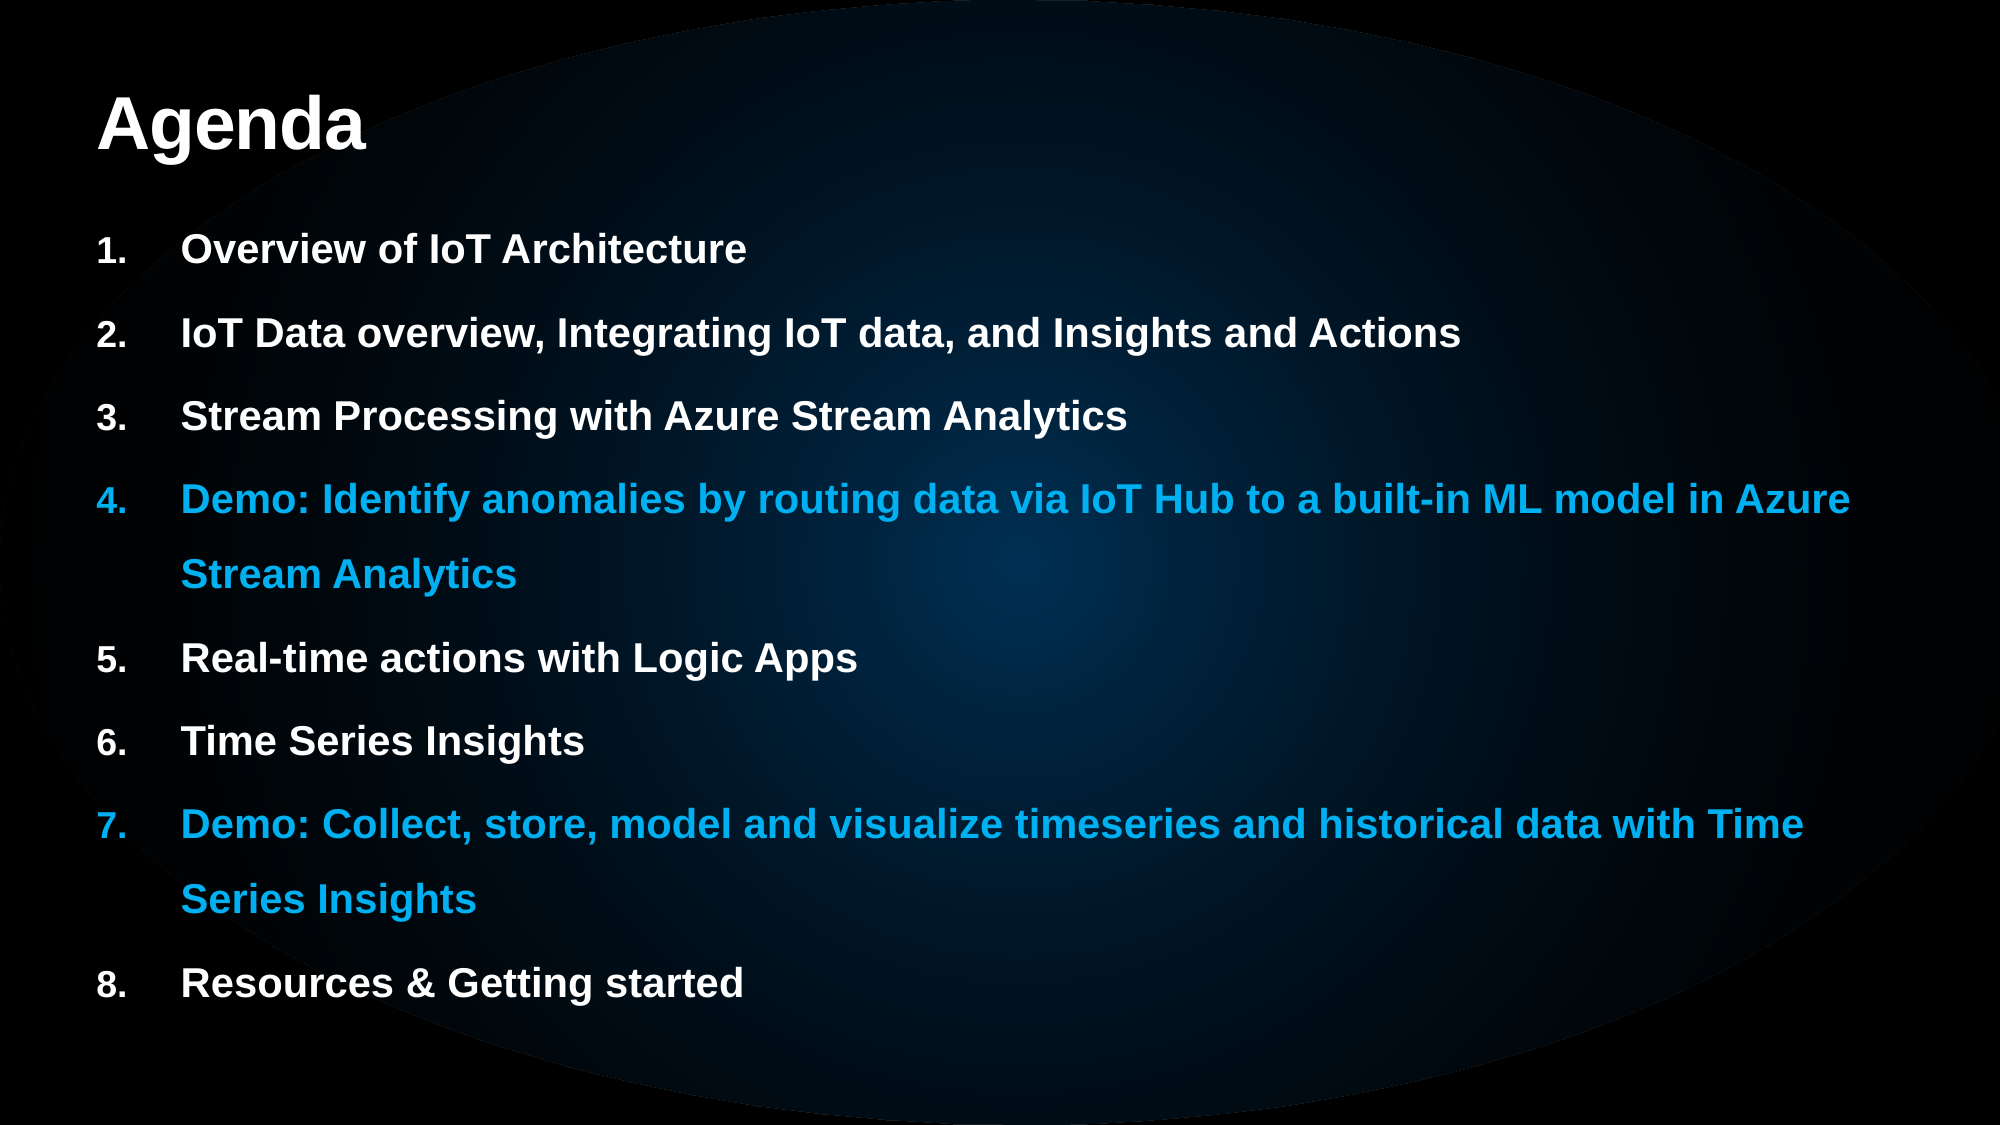

# Agenda
Overview of IoT Architecture
IoT Data overview, Integrating IoT data, and Insights and Actions
Stream Processing with Azure Stream Analytics
Demo: Identify anomalies by routing data via IoT Hub to a built-in ML model in Azure Stream Analytics
Real-time actions with Logic Apps
Time Series Insights
Demo: Collect, store, model and visualize timeseries and historical data with Time Series Insights
Resources & Getting started